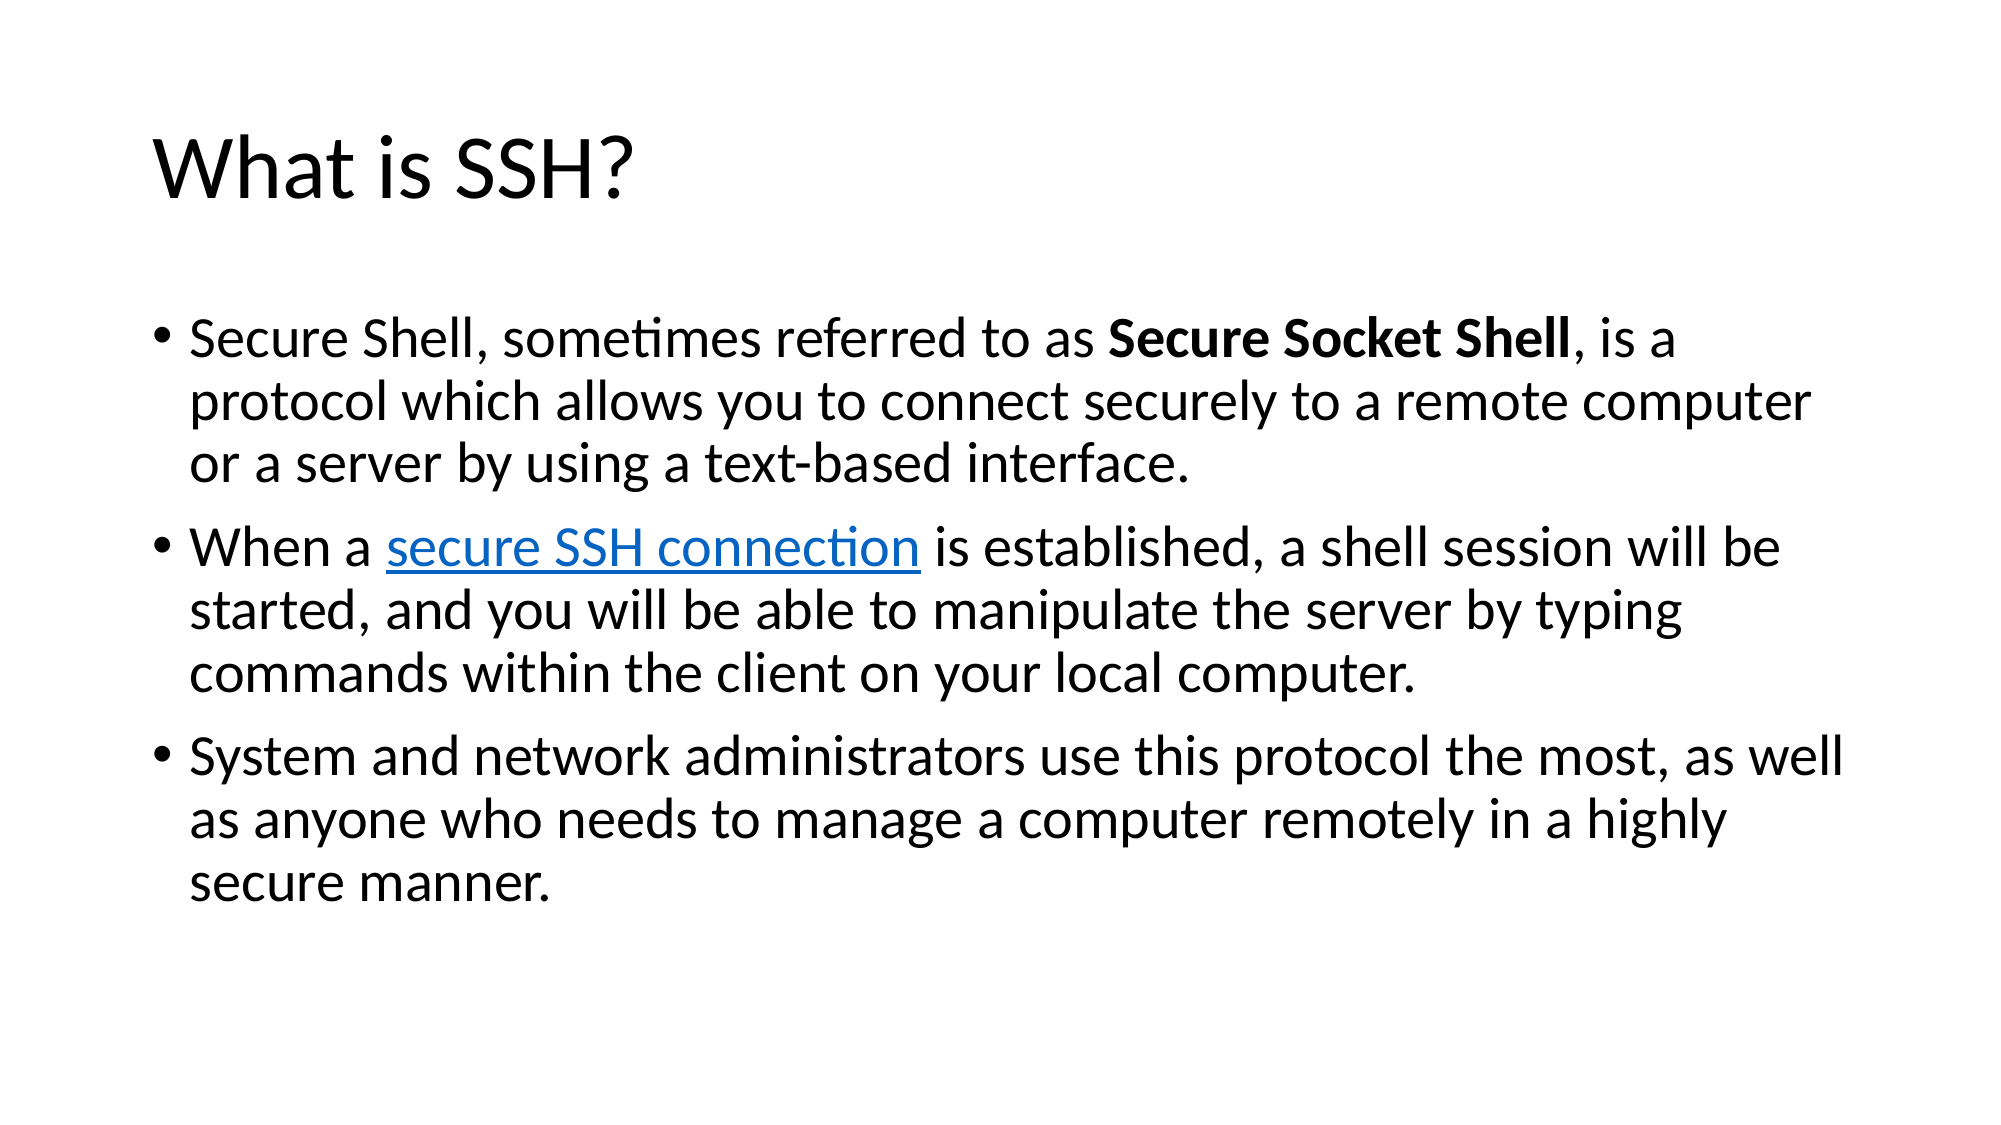

# What is SSH?
Secure Shell, sometimes referred to as Secure Socket Shell, is a protocol which allows you to connect securely to a remote computer or a server by using a text-based interface.
When a secure SSH connection is established, a shell session will be started, and you will be able to manipulate the server by typing commands within the client on your local computer.
System and network administrators use this protocol the most, as well as anyone who needs to manage a computer remotely in a highly secure manner.